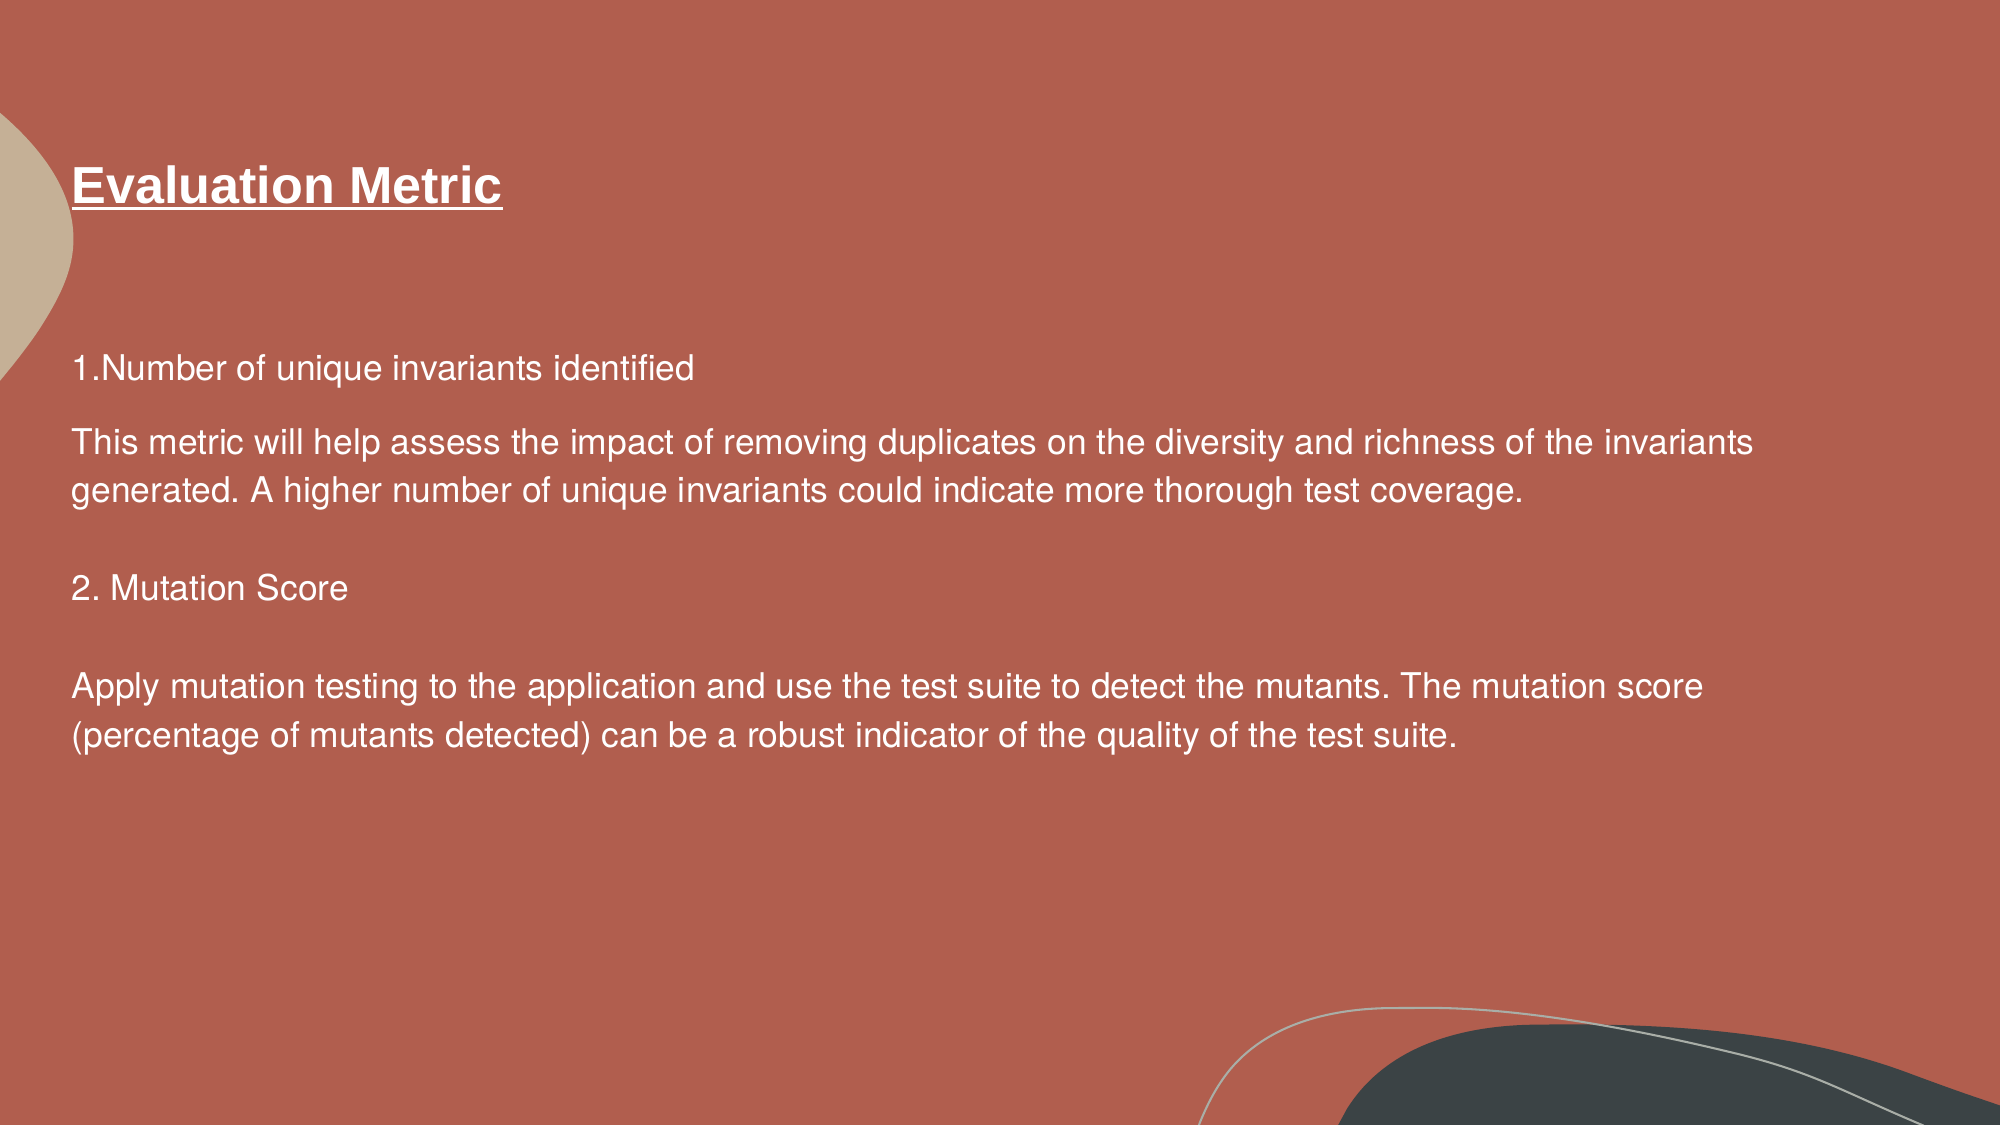

Evaluation Metric
1.Number of unique invariants identified
This metric will help assess the impact of removing duplicates on the diversity and richness of the invariants generated. A higher number of unique invariants could indicate more thorough test coverage.

2. Mutation Score

Apply mutation testing to the application and use the test suite to detect the mutants. The mutation score (percentage of mutants detected) can be a robust indicator of the quality of the test suite.